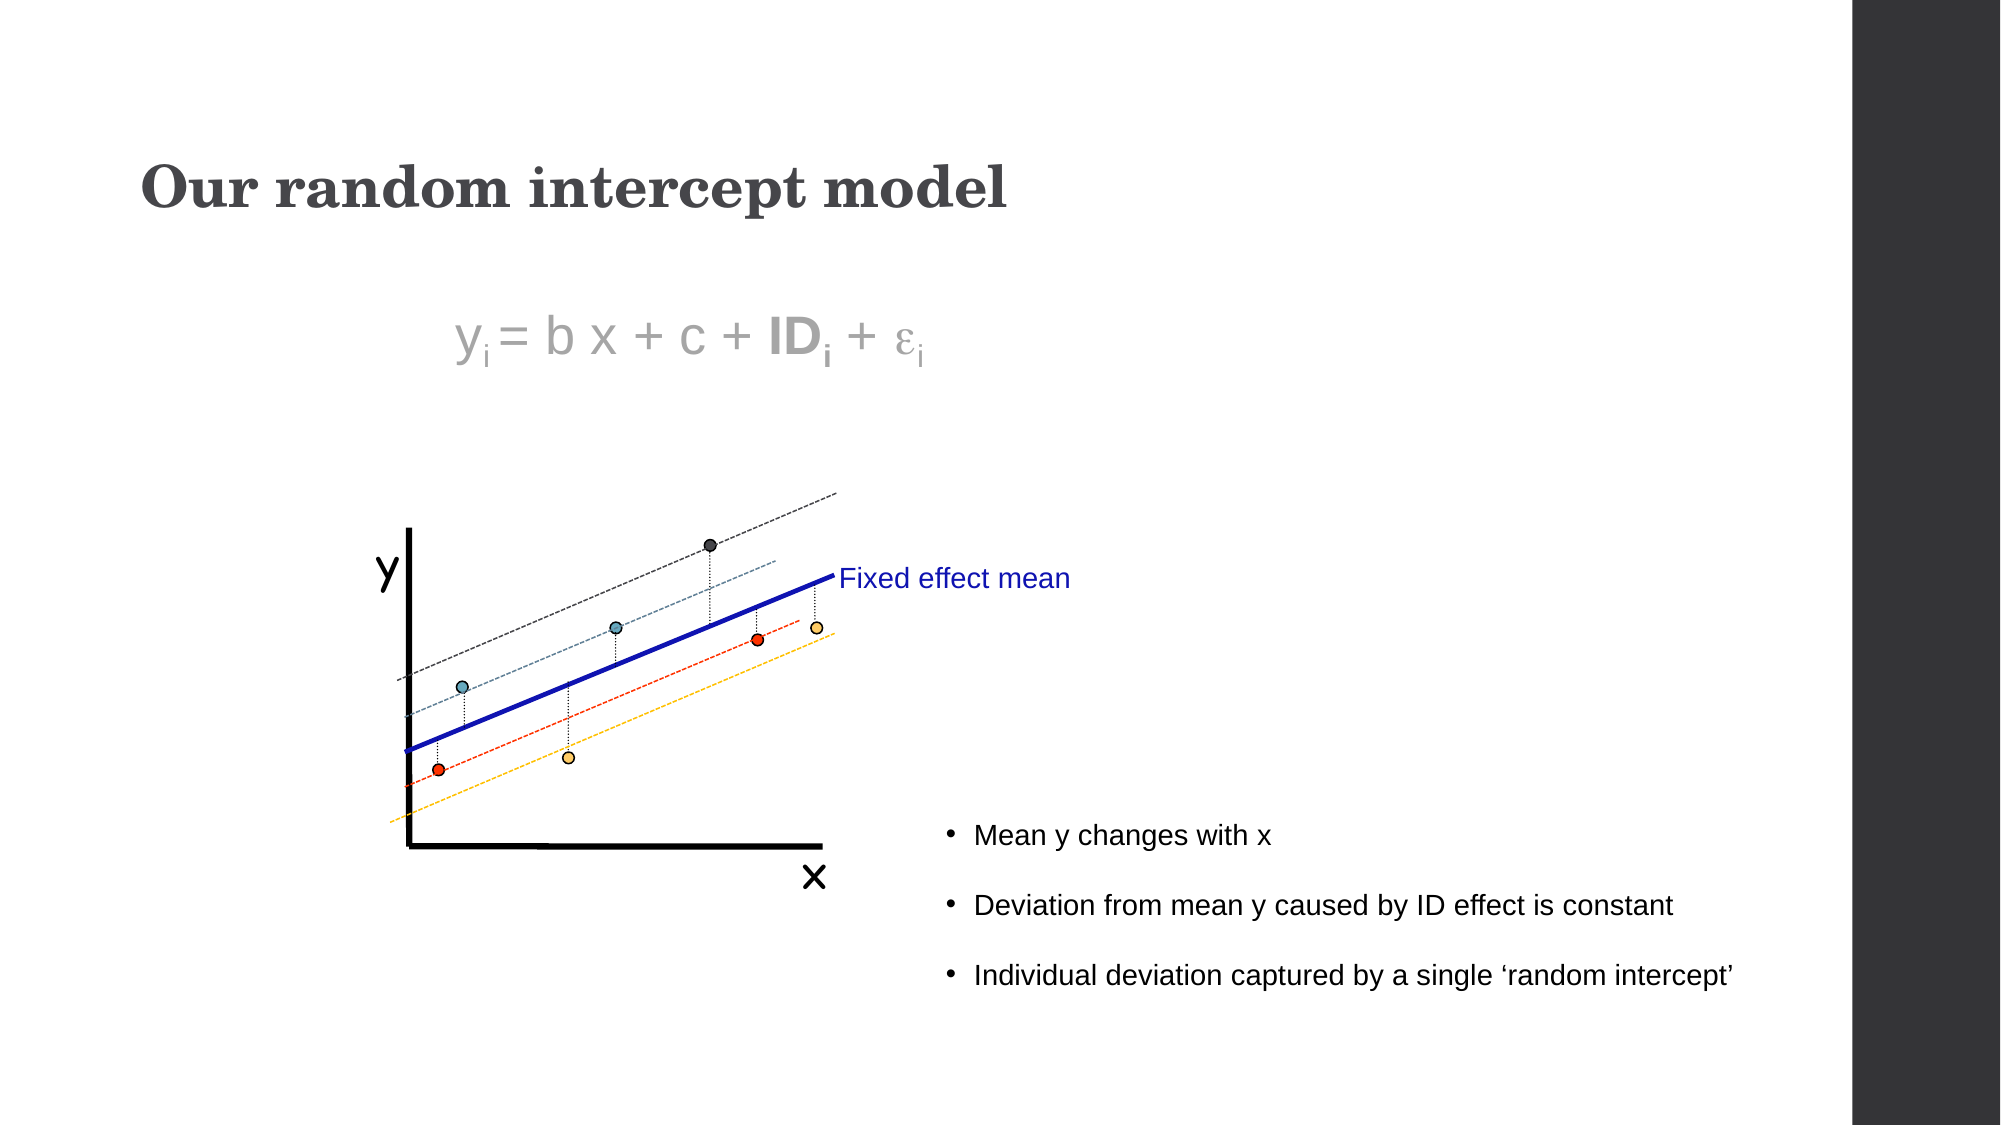

Our random intercept model

	yi = b x + c + IDi + εi
y

Fixed effect mean

Mean y changes with x

Deviation from mean y caused by ID effect is constant

Individual deviation captured by a single ‘random intercept’
x